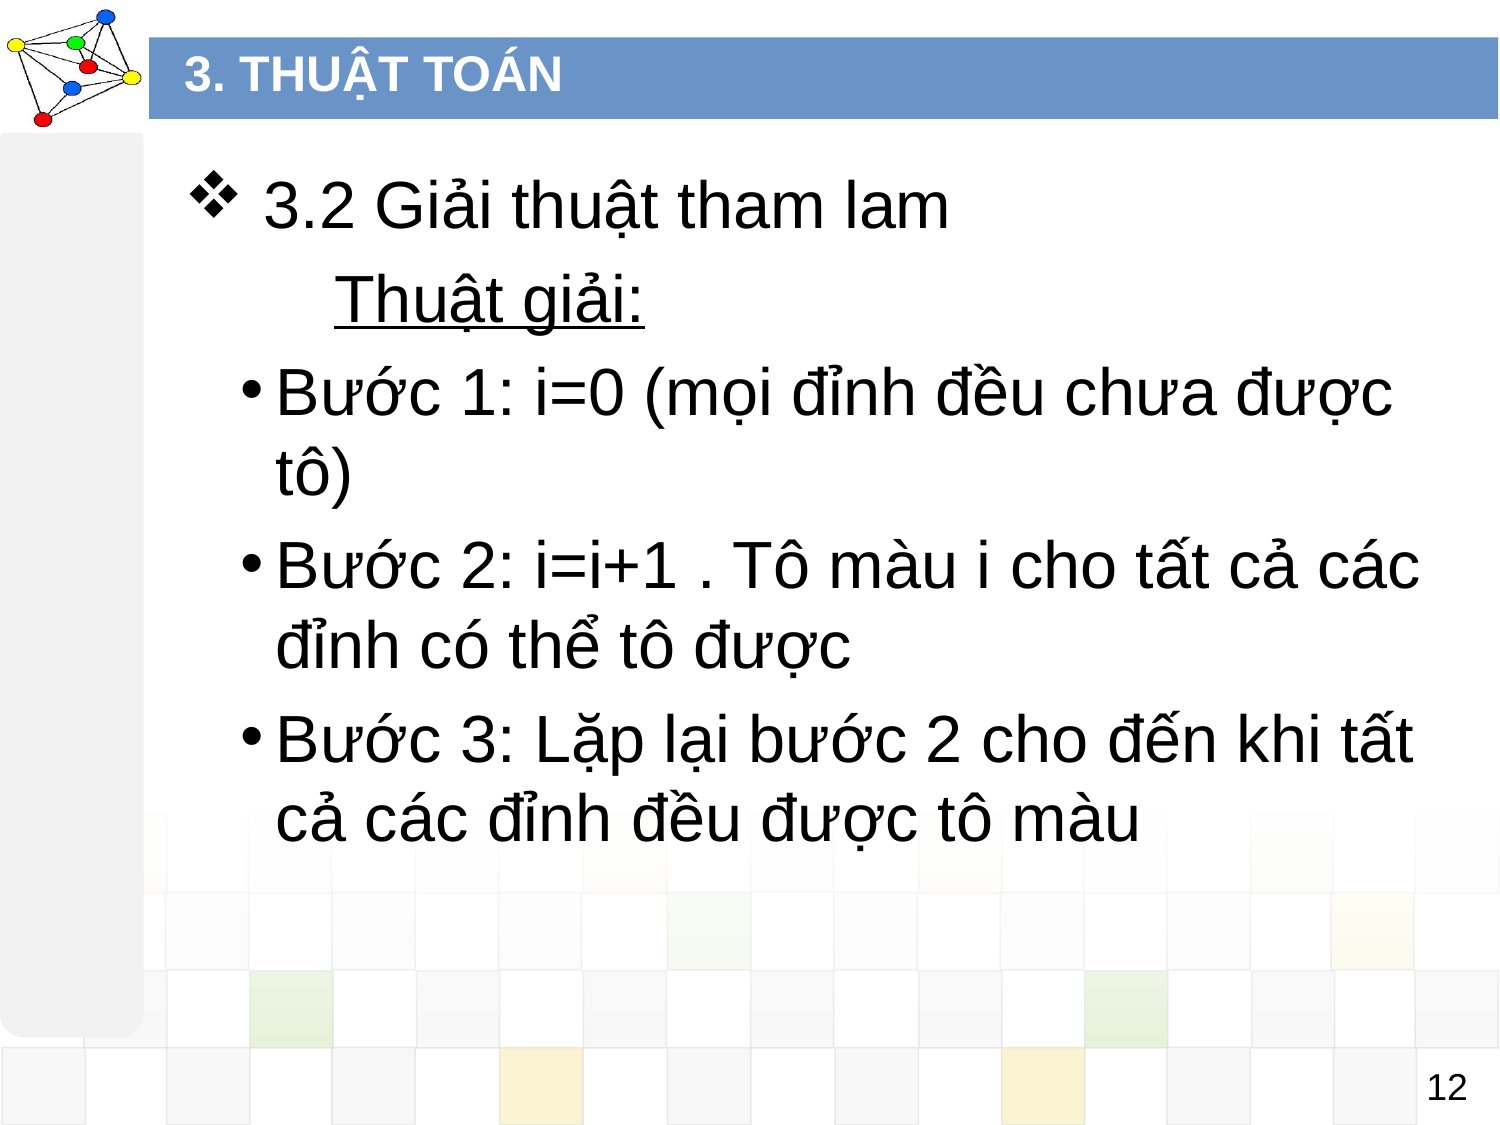

# 3. THUẬT TOÁN
 3.2 Giải thuật tham lam
	Thuật giải:
Bước 1: i=0 (mọi đỉnh đều chưa được tô)
Bước 2: i=i+1 . Tô màu i cho tất cả các đỉnh có thể tô được
Bước 3: Lặp lại bước 2 cho đến khi tất cả các đỉnh đều được tô màu

12